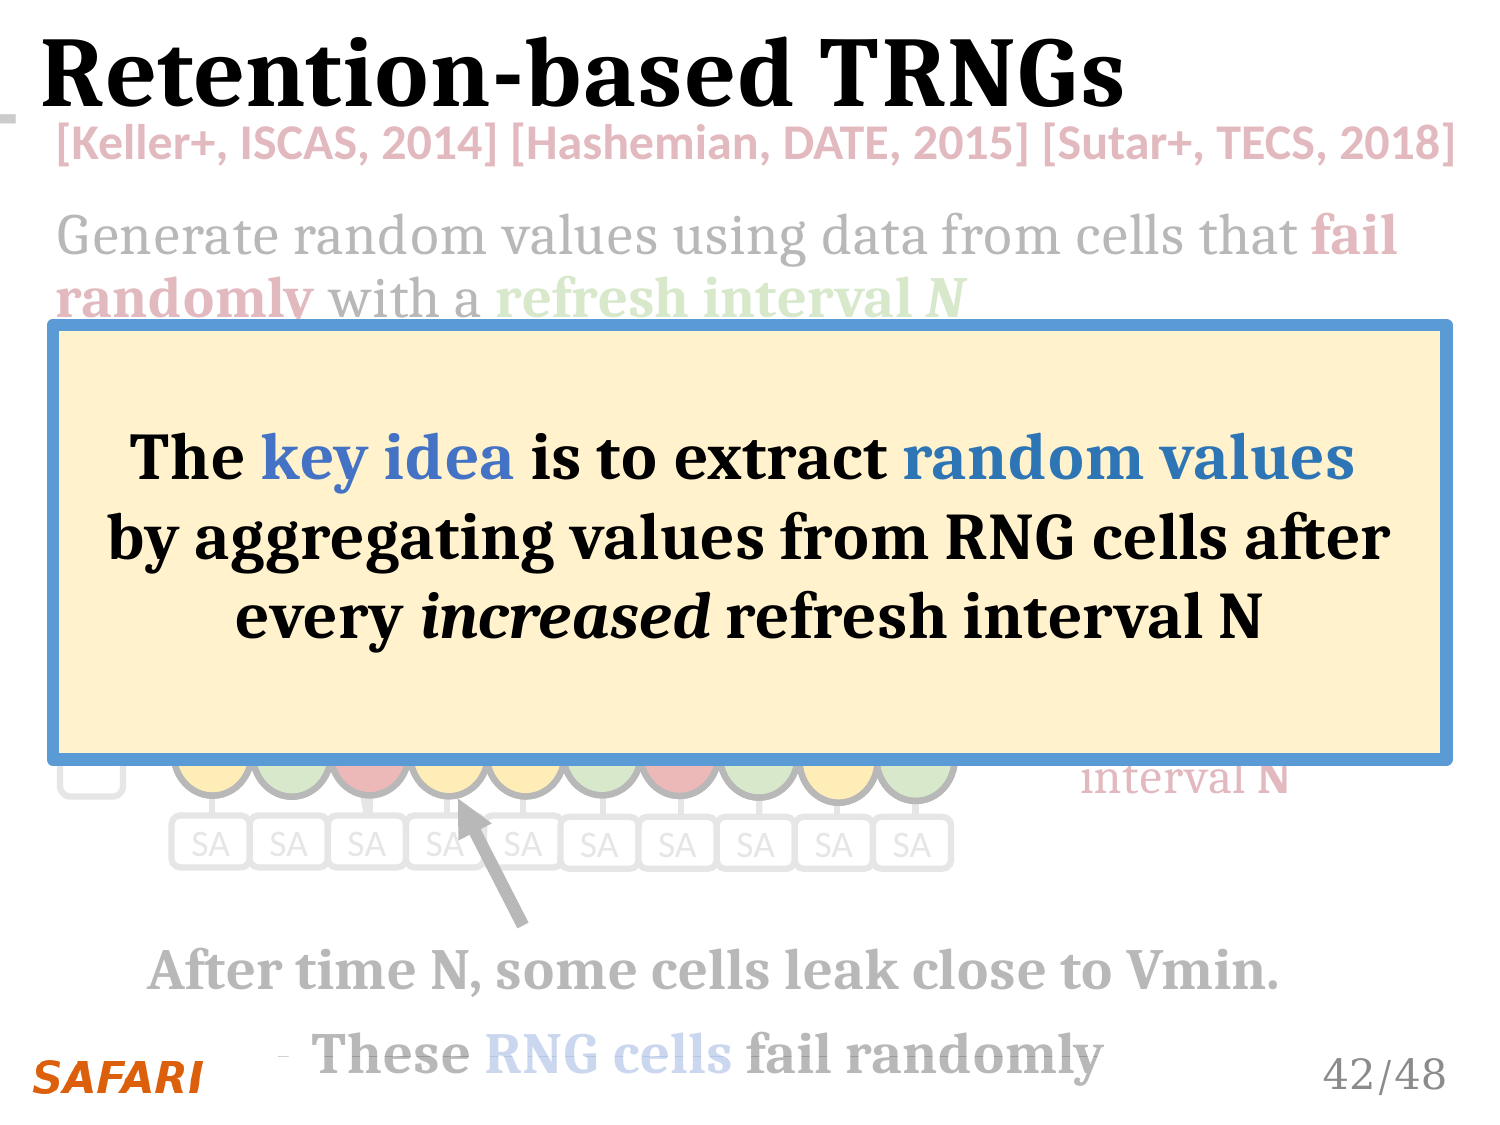

Retention-based TRNGs
[Keller+, ISCAS, 2014] [Hashemian, DATE, 2015] [Sutar+, TECS, 2018]

Generate random values using data from cells that fail randomly with a refresh interval N

The key idea is to extract random values
by aggregating values from RNG cells after every increased refresh interval N

Can handle a longer refresh interval

Row Decoder

Fails with refresh interval N

SA
SA
SA
SA
SA
SA
SA
SA
SA
SA
After time N, some cells leak close to Vmin.
These RNG cells fail randomly